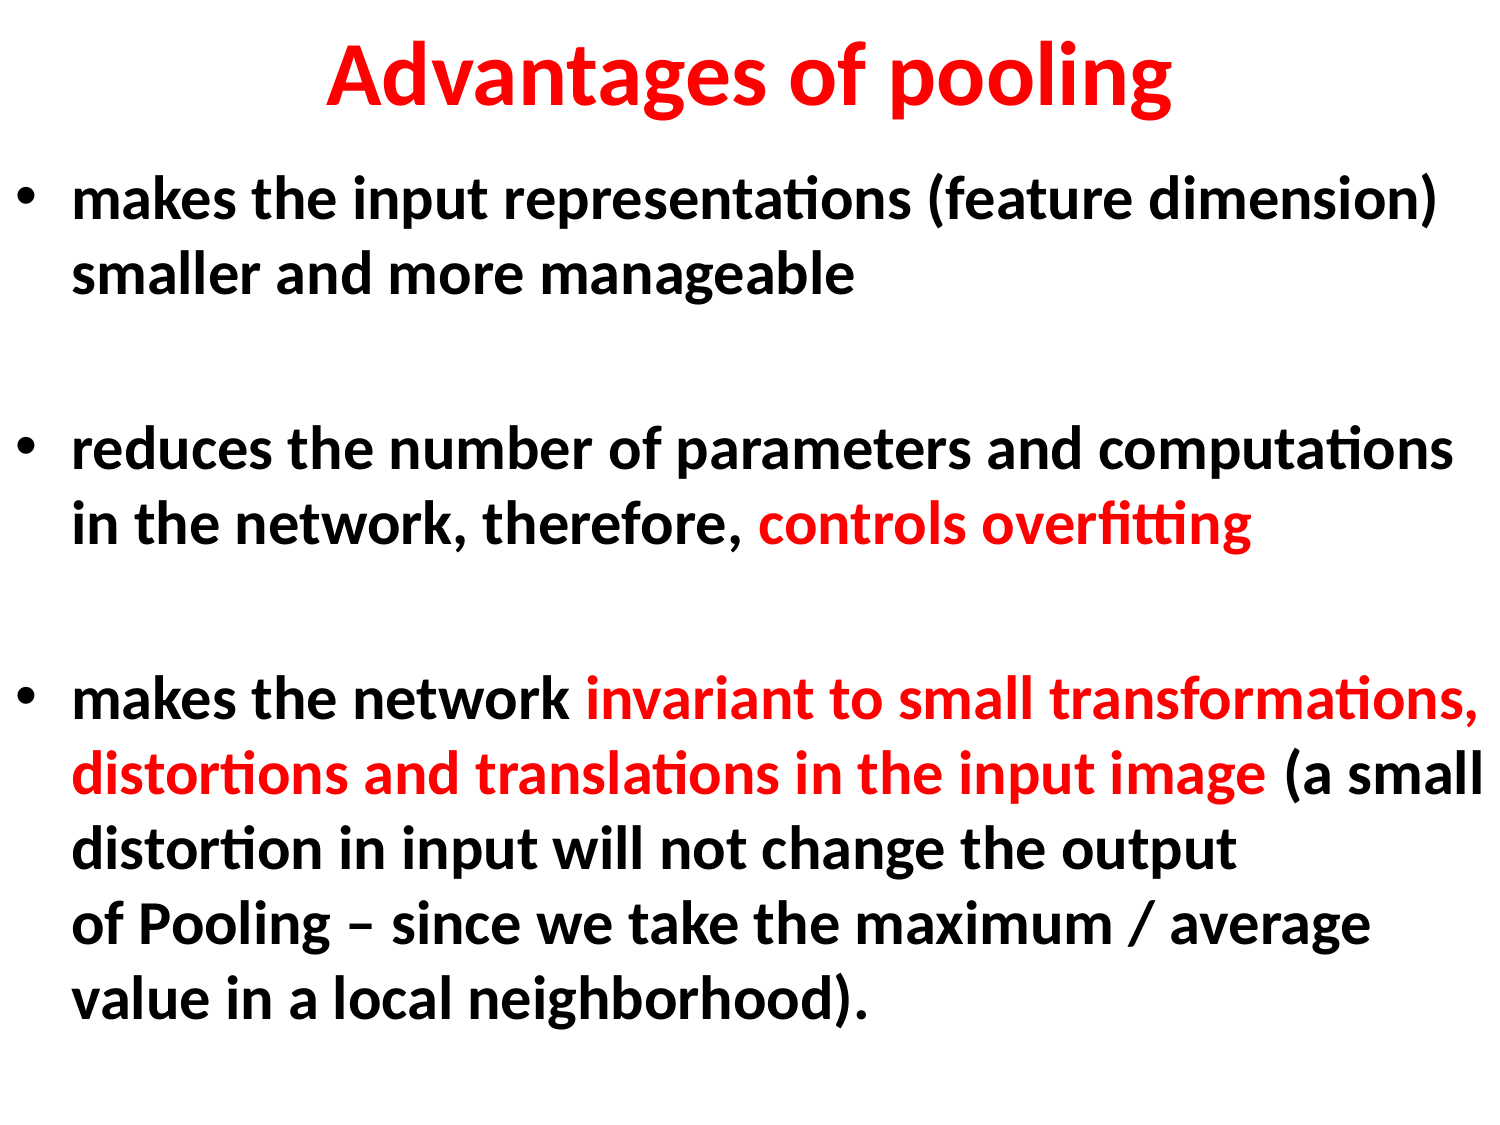

# Advantages of pooling
makes the input representations (feature dimension) smaller and more manageable

reduces the number of parameters and computations in the network, therefore, controls overfitting

makes the network invariant to small transformations, distortions and translations in the input image (a small distortion in input will not change the output of Pooling – since we take the maximum / average value in a local neighborhood).